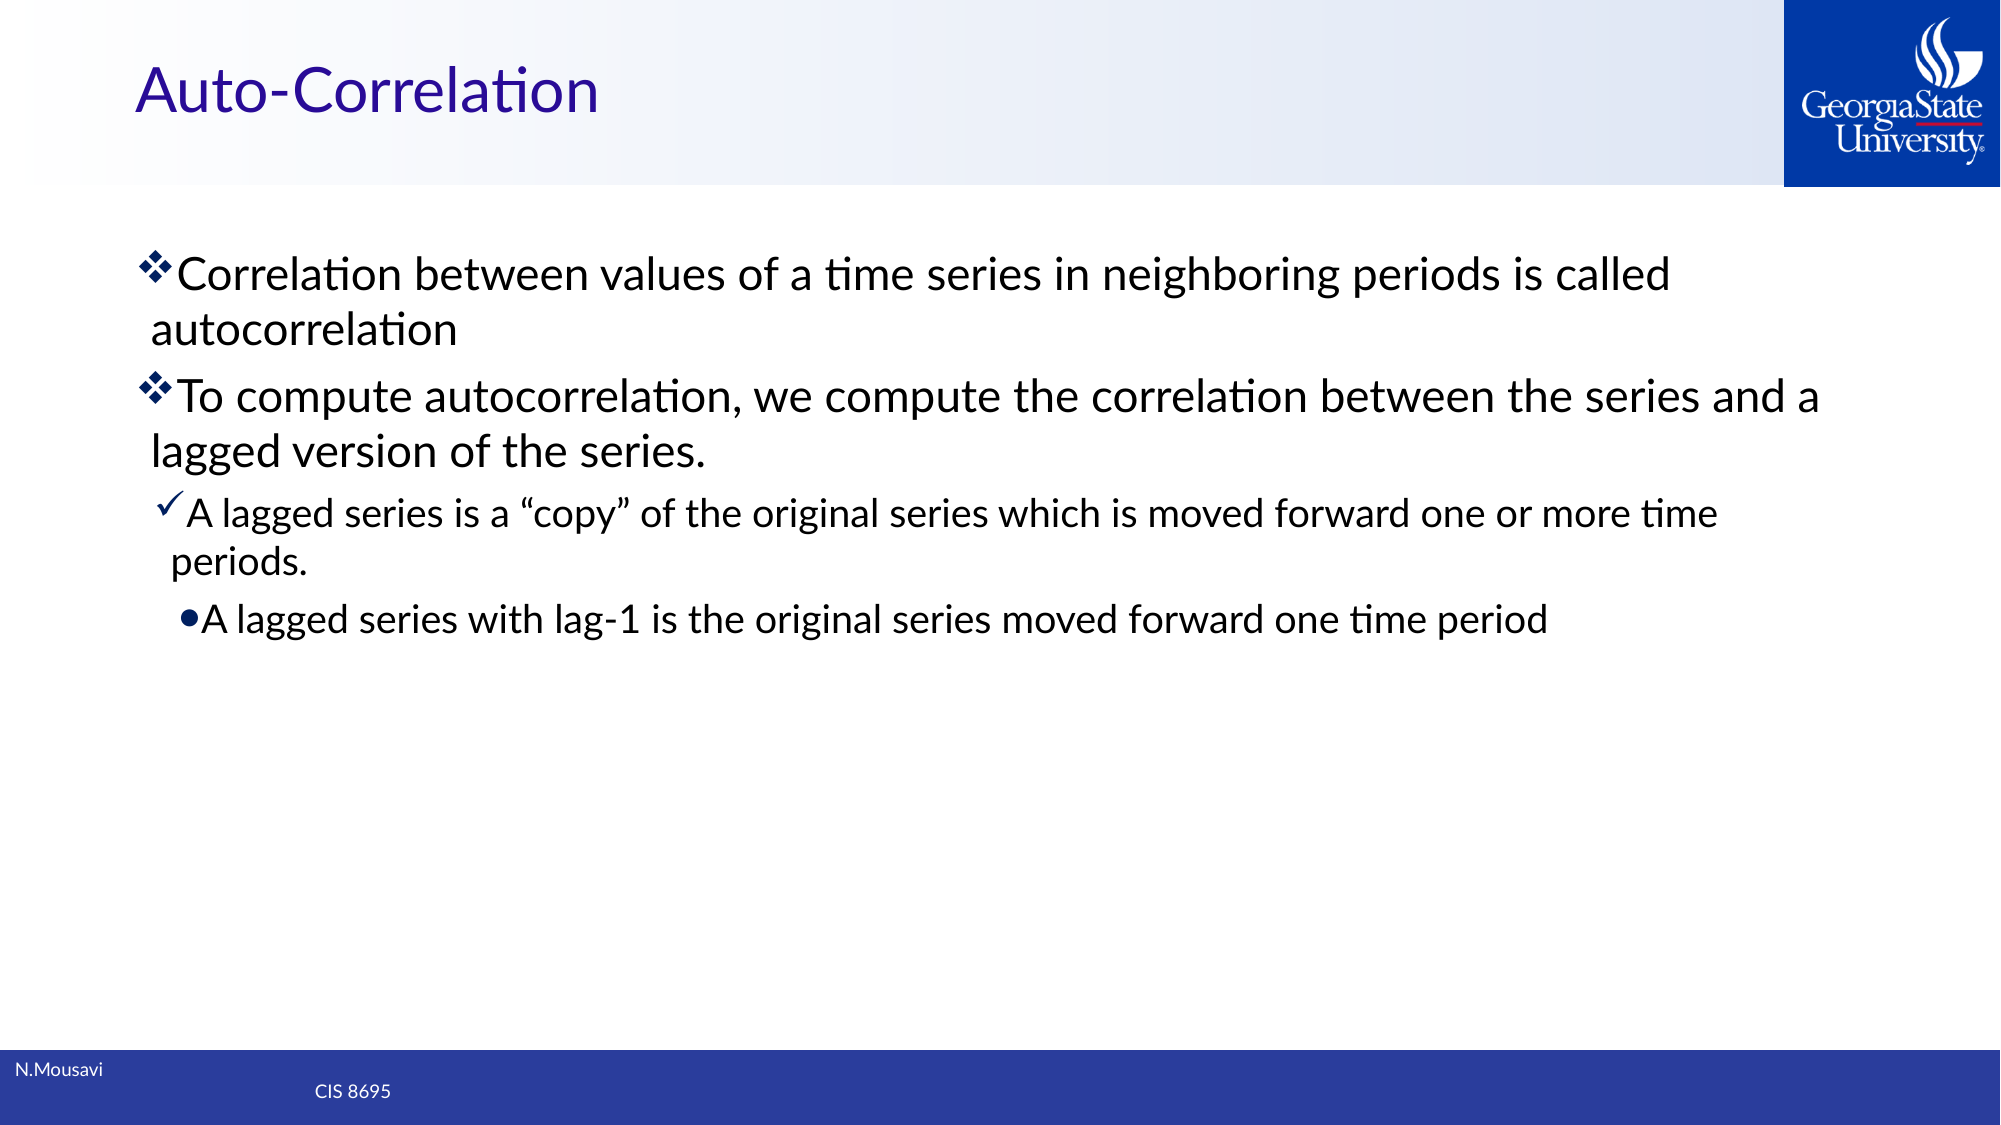

# Auto-Correlation
Correlation between values of a time series in neighboring periods is called autocorrelation
To compute autocorrelation, we compute the correlation between the series and a lagged version of the series.
A lagged series is a “copy” of the original series which is moved forward one or more time periods.
A lagged series with lag-1 is the original series moved forward one time period